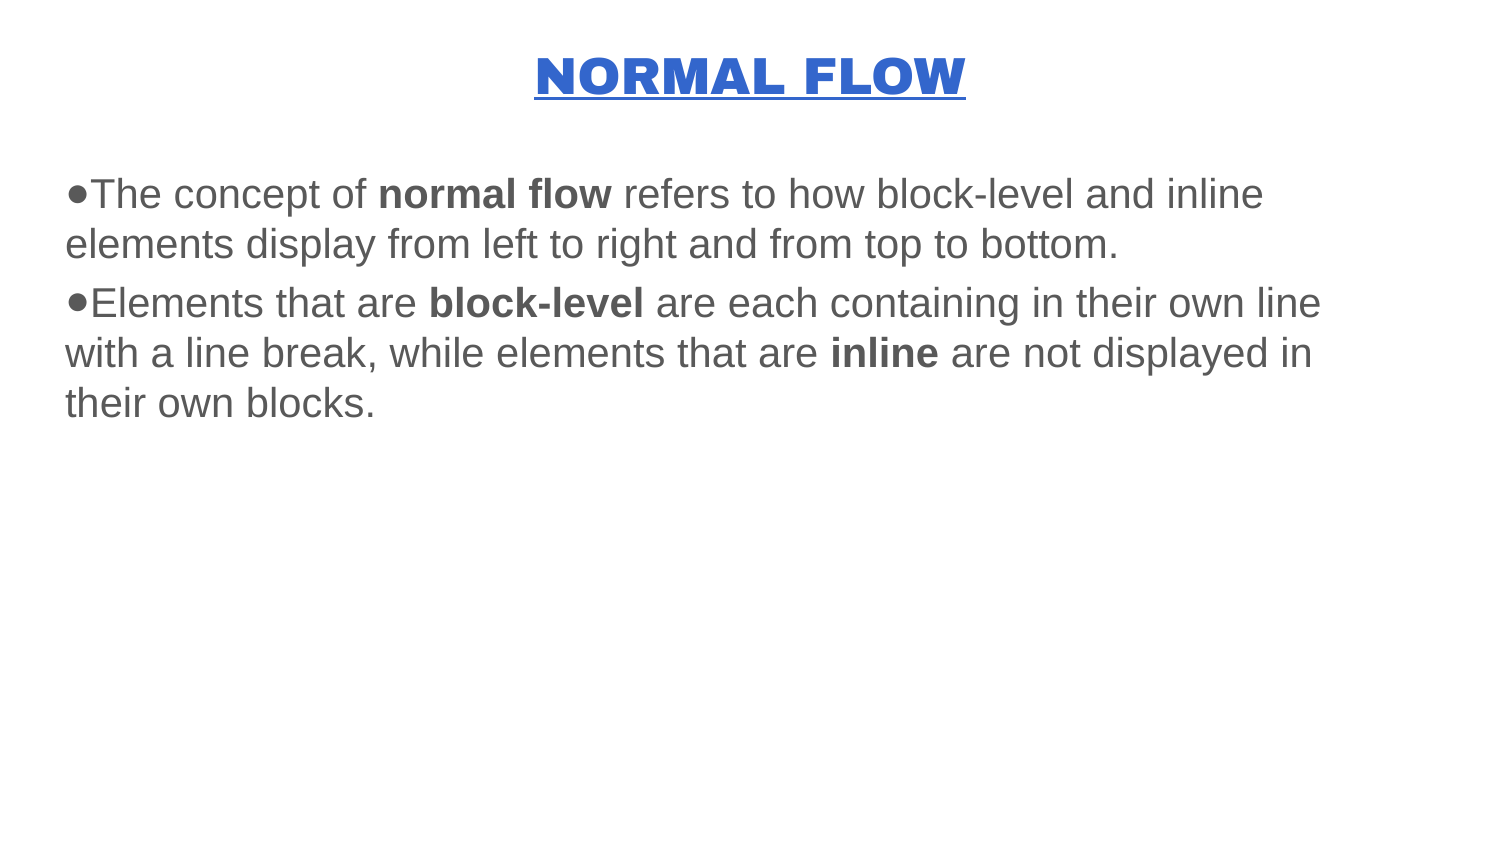

# NORMAL FLOW
The concept of normal flow refers to how block-level and inline elements display from left to right and from top to bottom.
Elements that are block-level are each containing in their own line with a line break, while elements that are inline are not displayed in their own blocks.